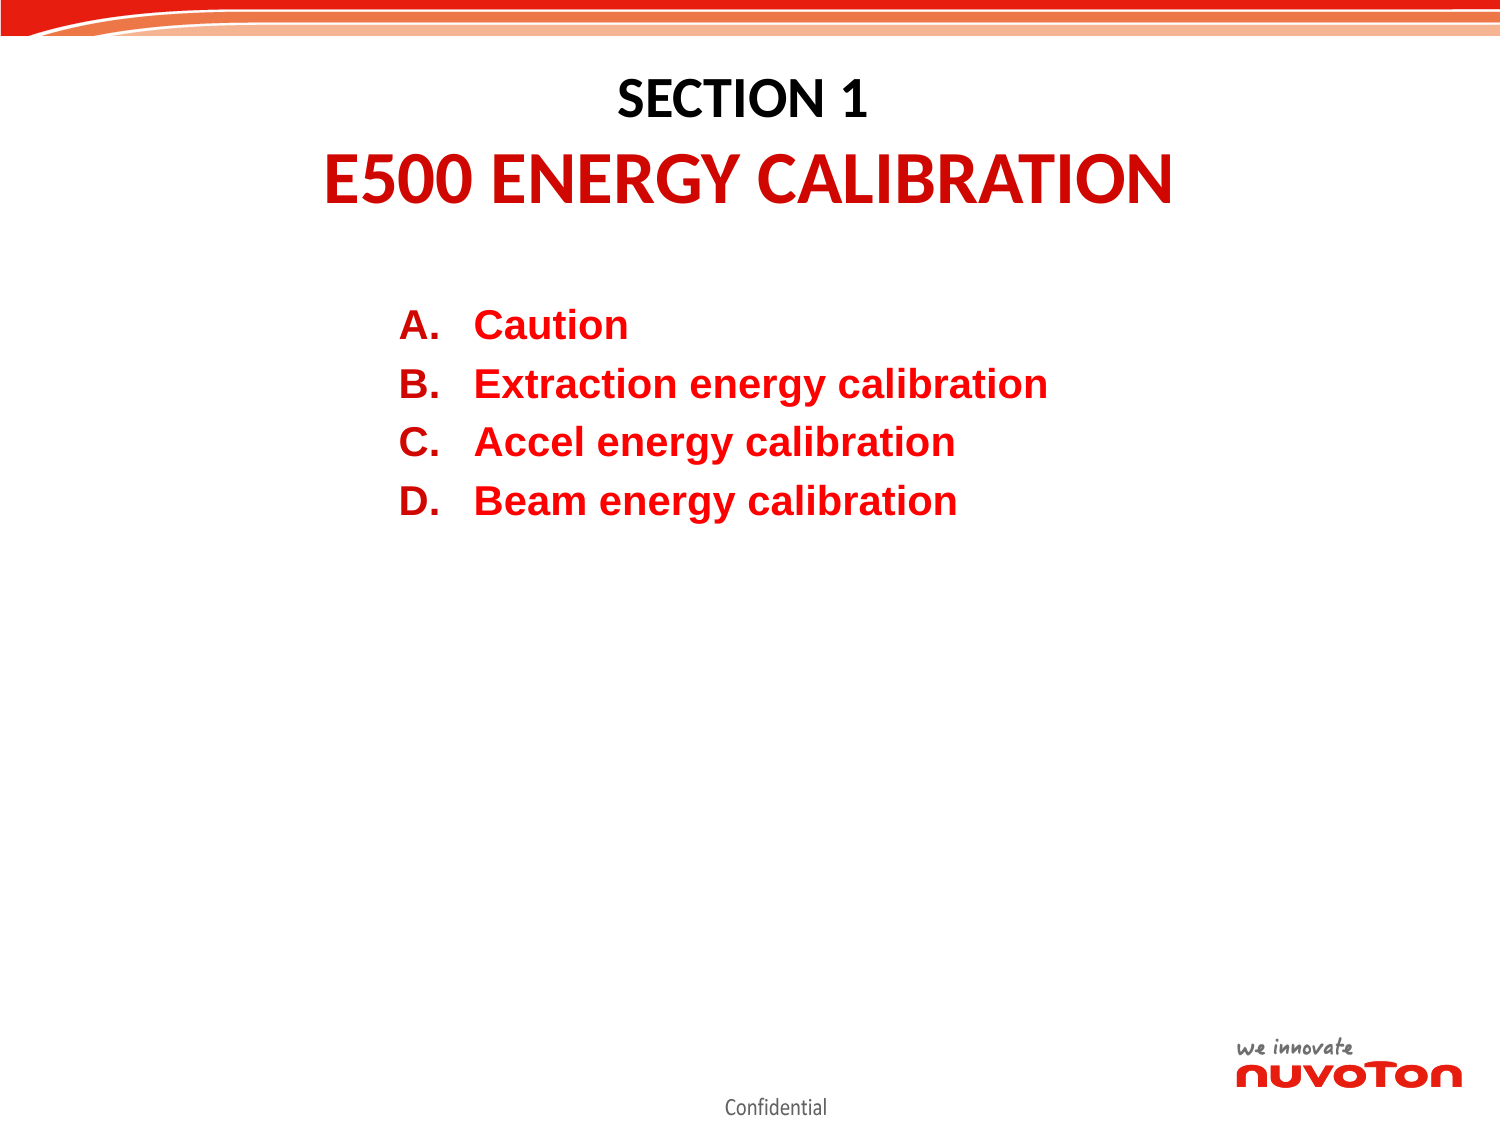

# SECTION 1 E500 ENERGY CALIBRATION
Caution
Extraction energy calibration
Accel energy calibration
Beam energy calibration